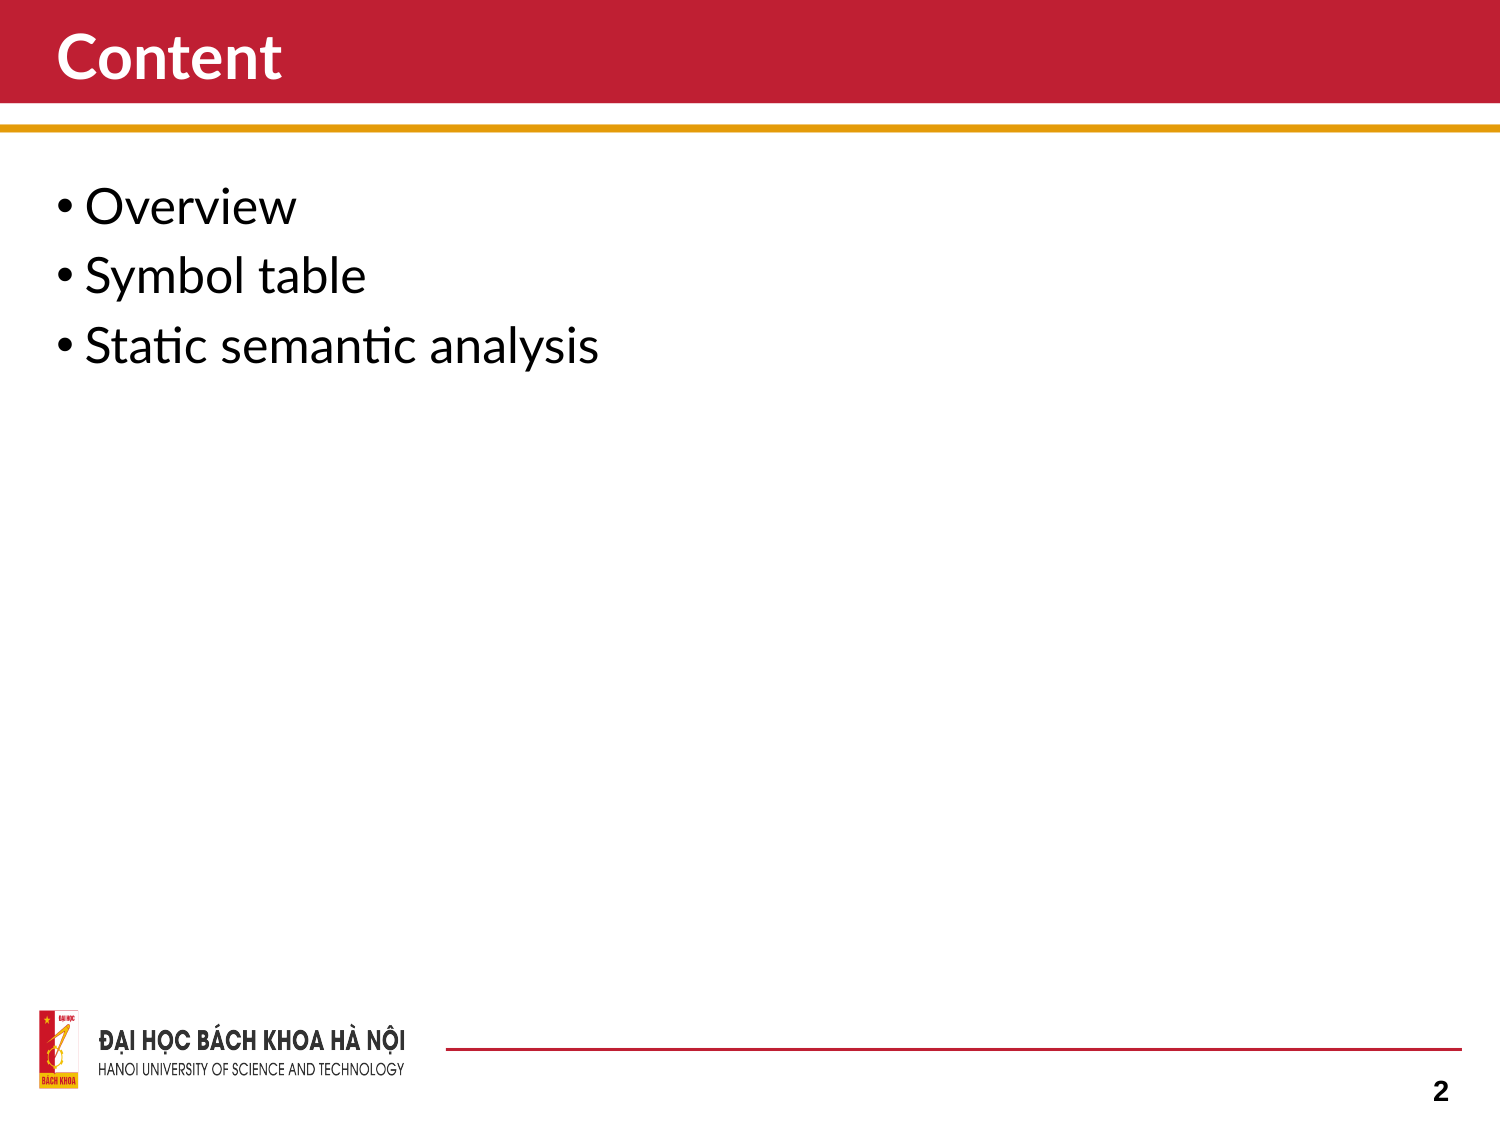

# Content
Overview
Symbol table
Static semantic analysis
2